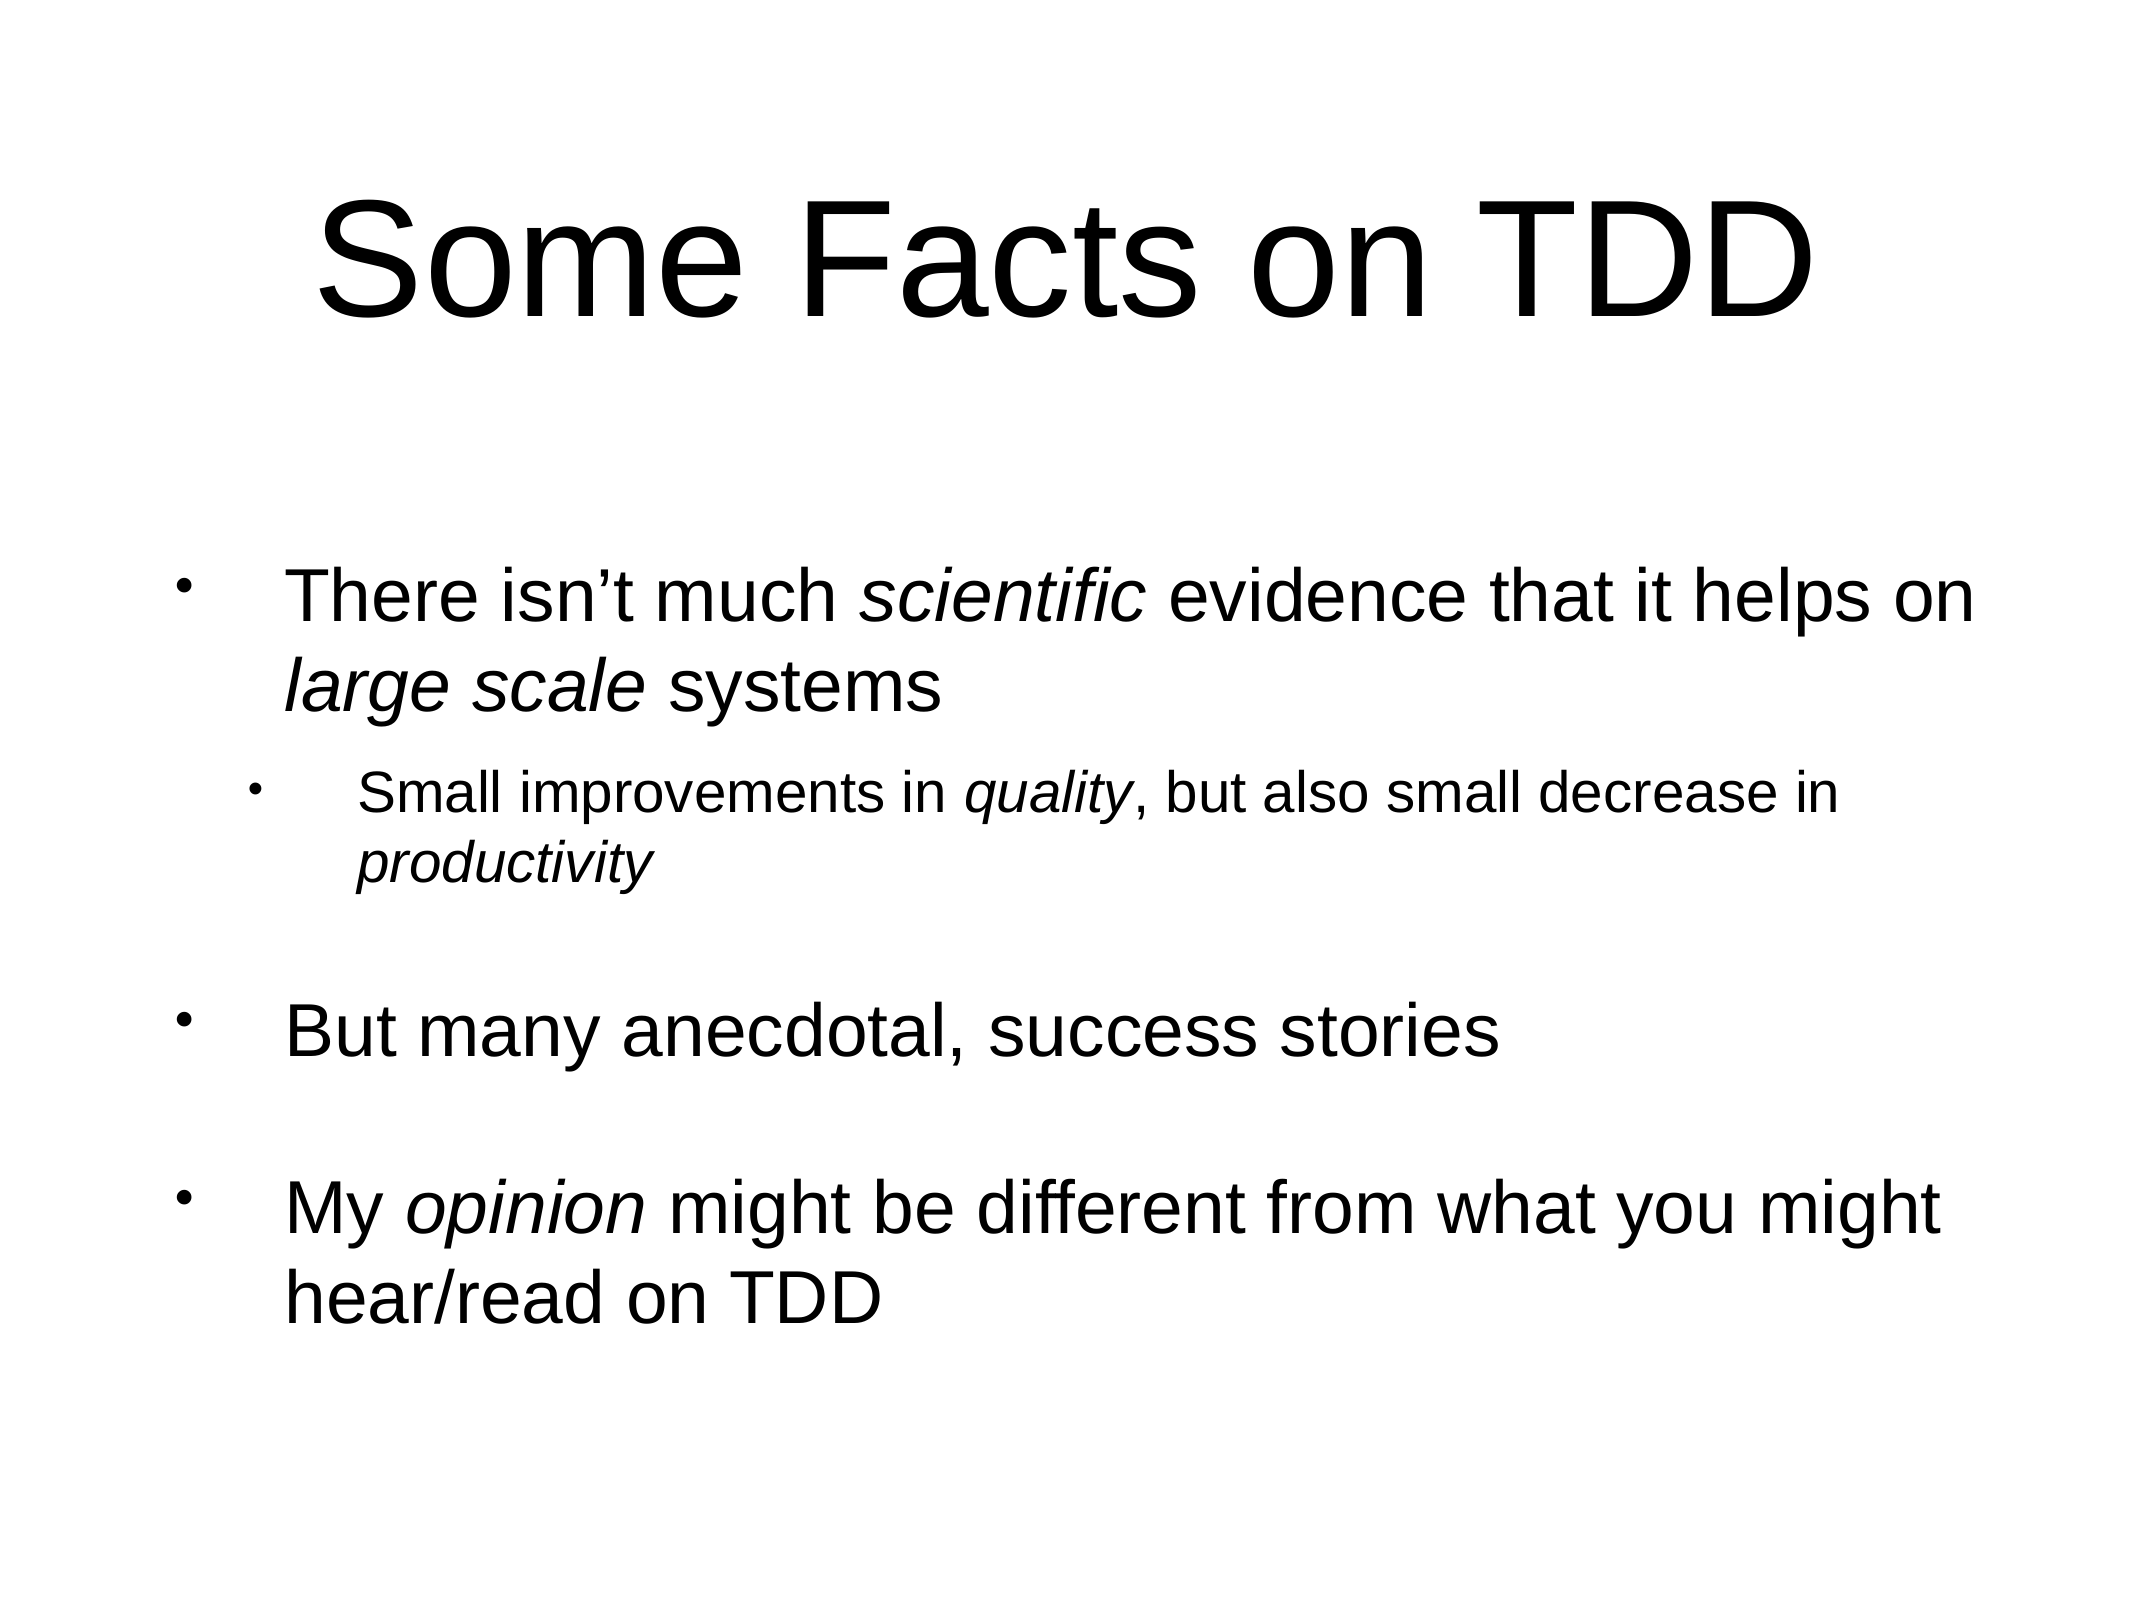

# Some Facts on TDD
There isn’t much scientific evidence that it helps on large scale systems
Small improvements in quality, but also small decrease in productivity
But many anecdotal, success stories
My opinion might be different from what you might hear/read on TDD